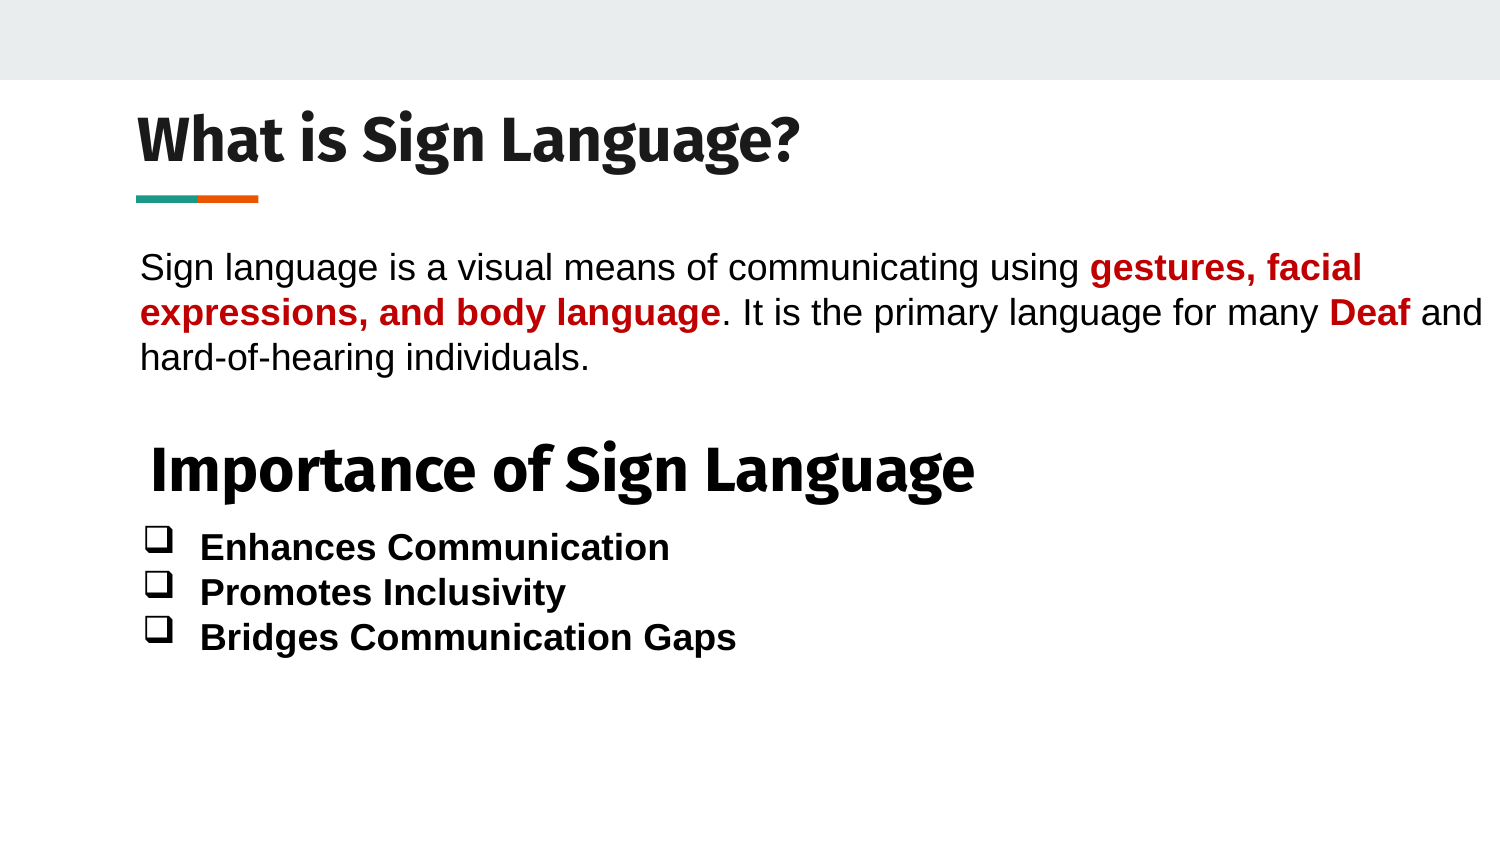

# What is Sign Language?
Sign language is a visual means of communicating using gestures, facial expressions, and body language. It is the primary language for many Deaf and hard-of-hearing individuals.

Importance of Sign Language
 Enhances Communication
 Promotes Inclusivity
 Bridges Communication Gaps